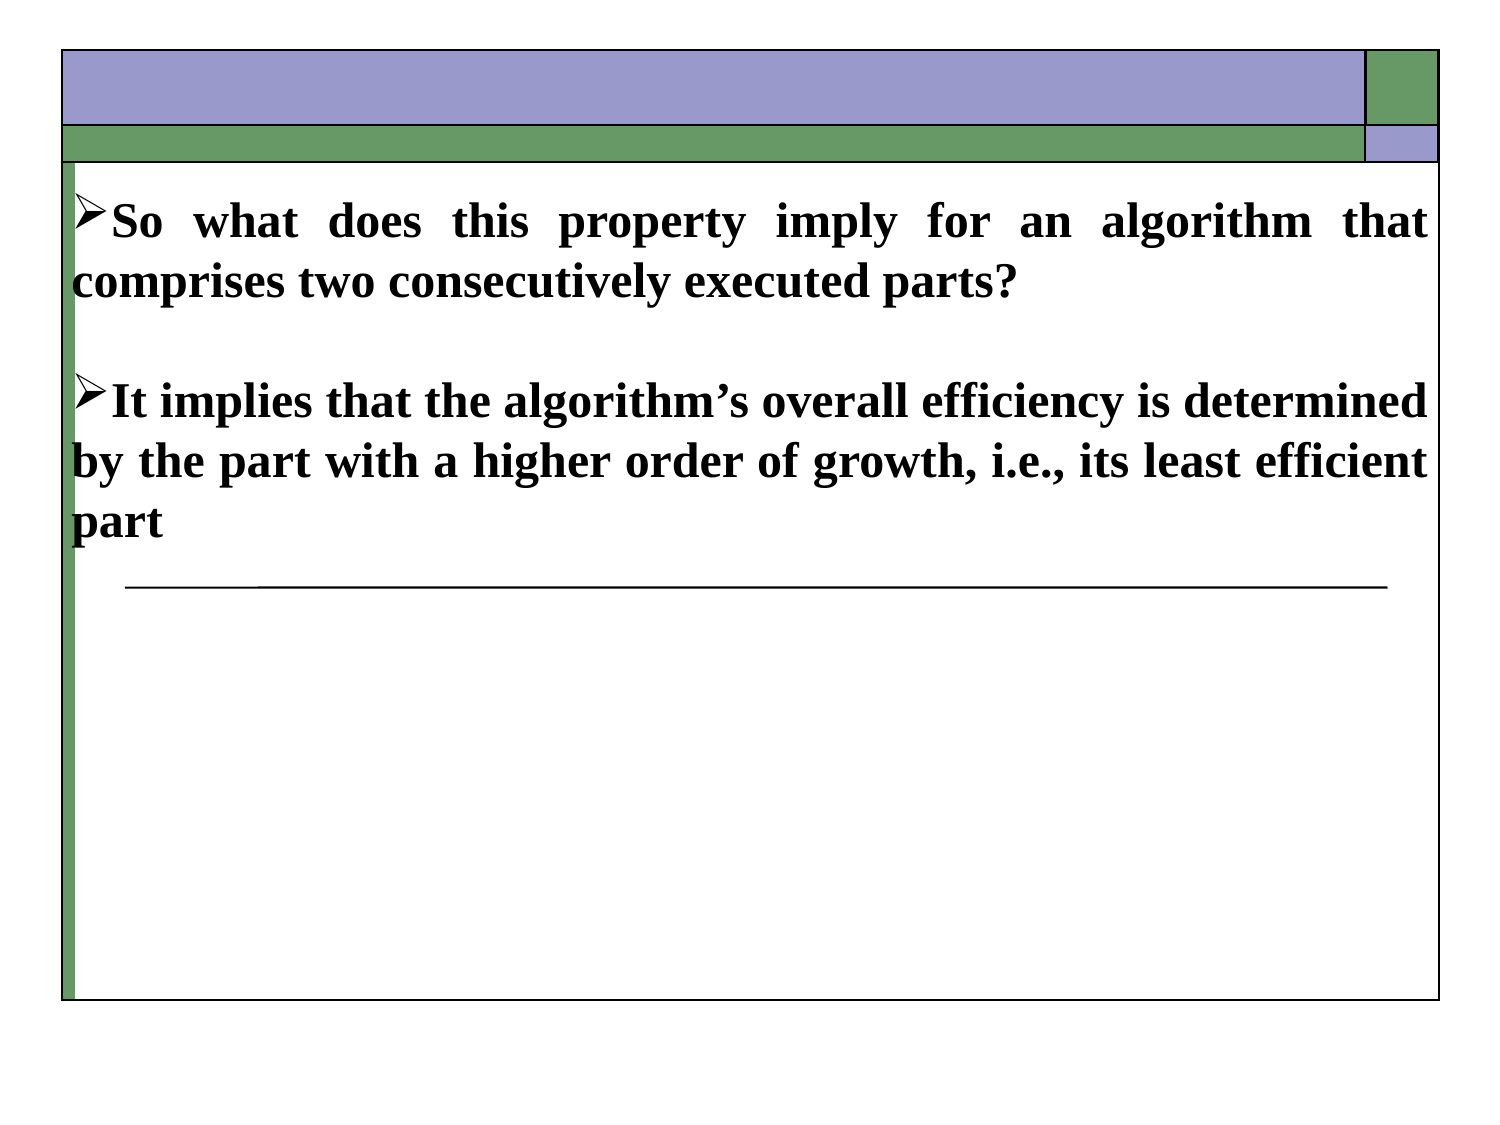

So what does this property imply for an algorithm that comprises two consecutively executed parts?

It implies that the algorithm’s overall efficiency is determined by the part with a higher order of growth, i.e., its least efficient part